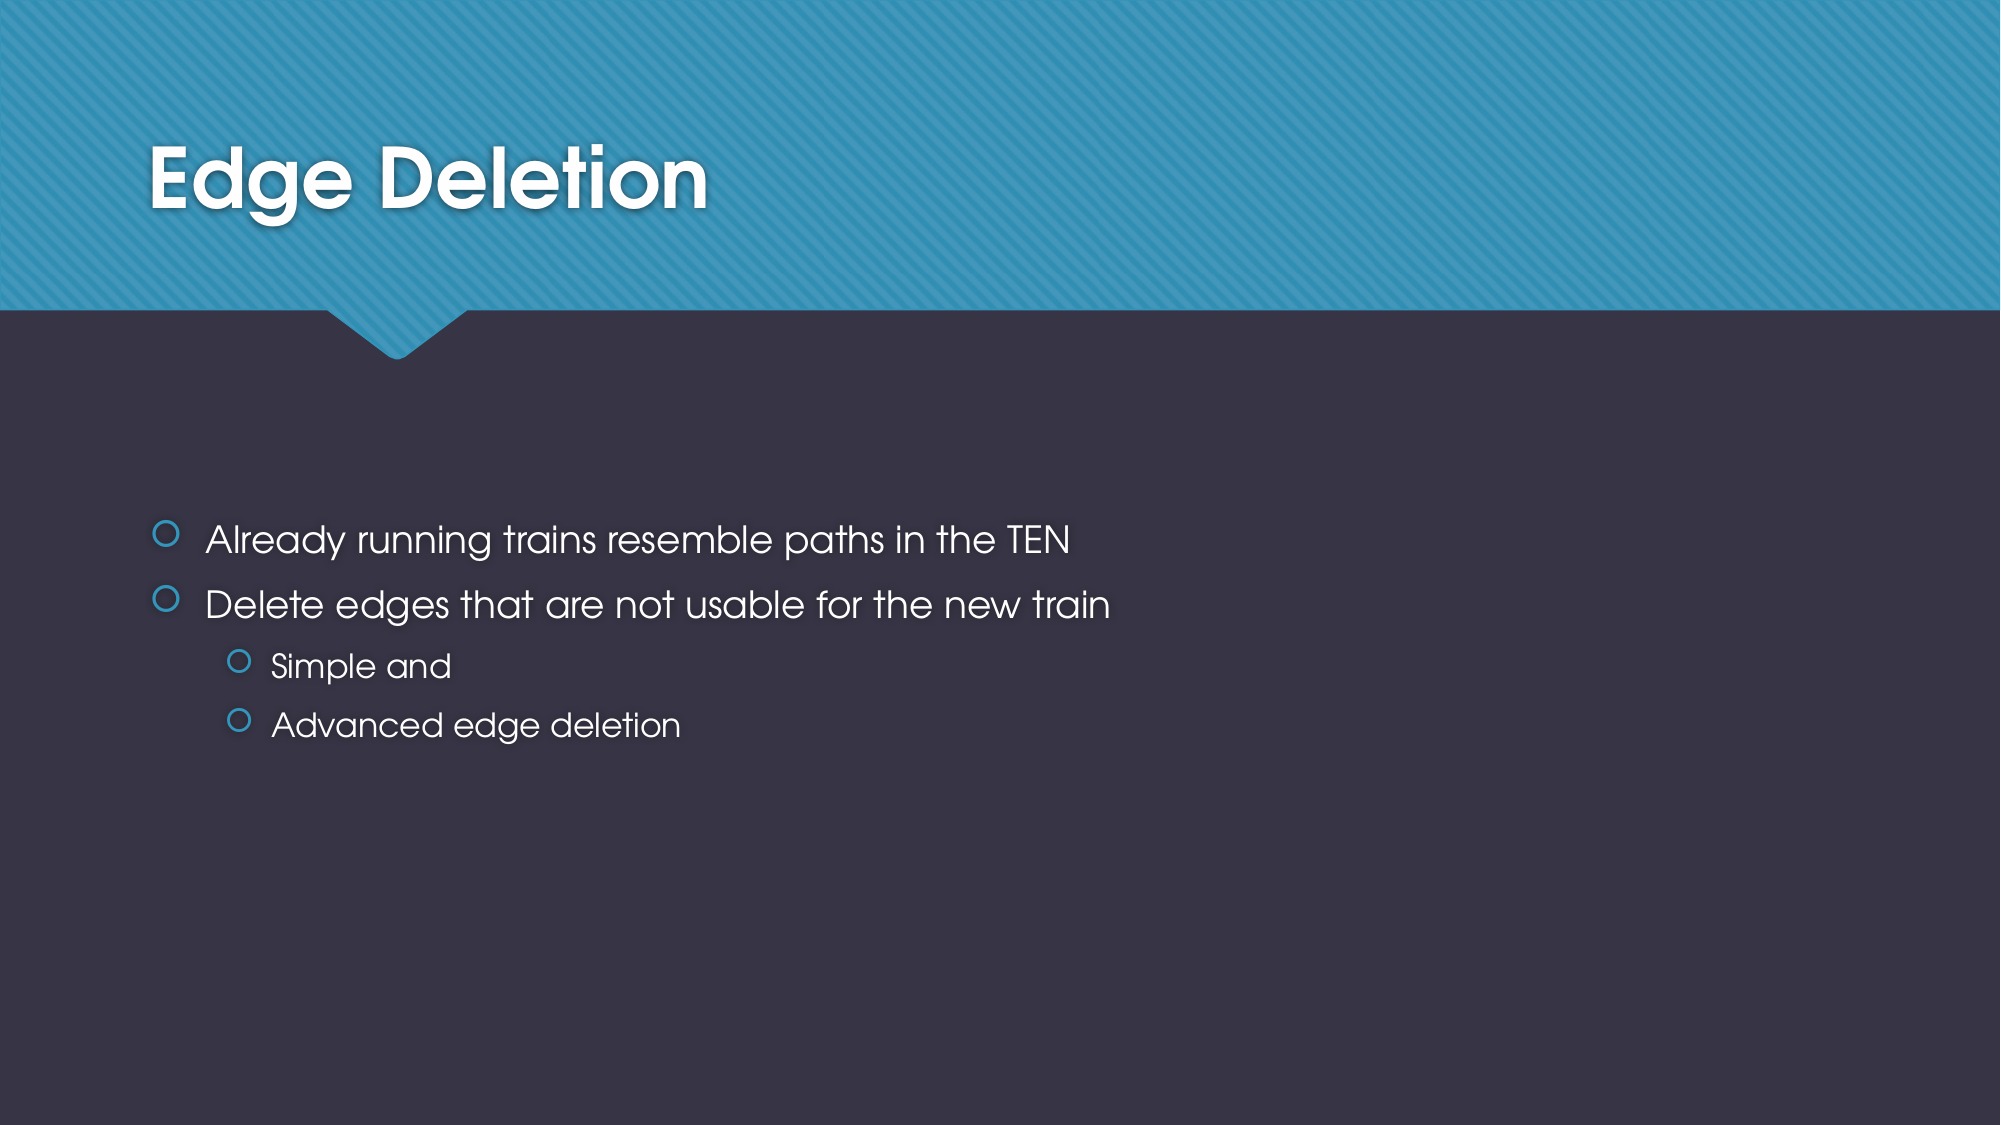

# Edge Deletion
Already running trains resemble paths in the TEN
Delete edges that are not usable for the new train
Simple and
Advanced edge deletion